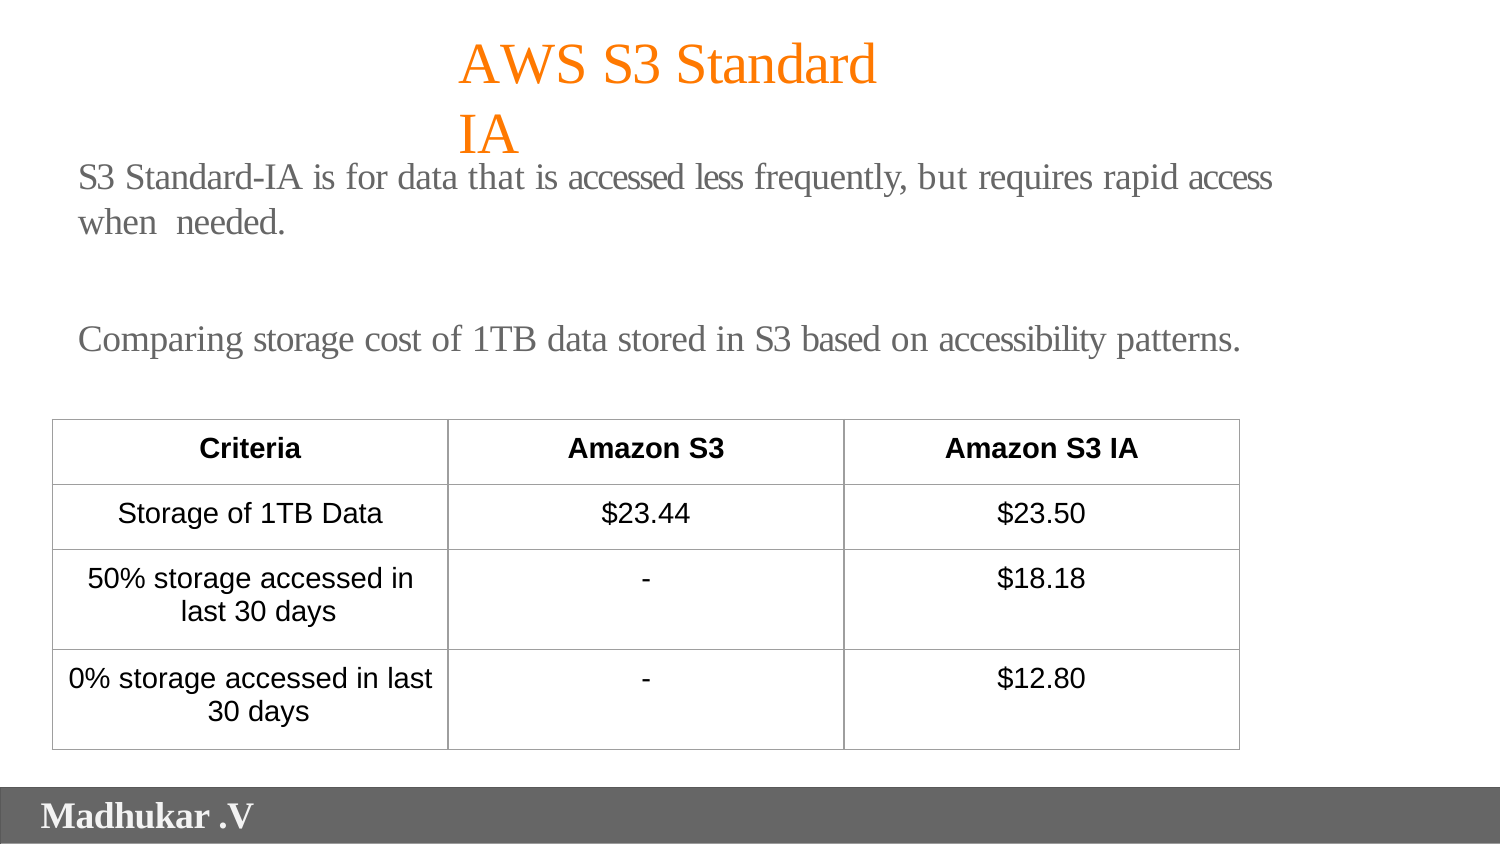

# AWS S3 Standard IA
S3 Standard-IA is for data that is accessed less frequently, but requires rapid access when  needed.

Comparing storage cost of 1TB data stored in S3 based on accessibility patterns.
| Criteria | Amazon S3 | Amazon S3 IA |
| --- | --- | --- |
| Storage of 1TB Data | $23.44 | $23.50 |
| 50% storage accessed in last 30 days | - | $18.18 |
| 0% storage accessed in last 30 days | - | $12.80 |

Madhukar .V